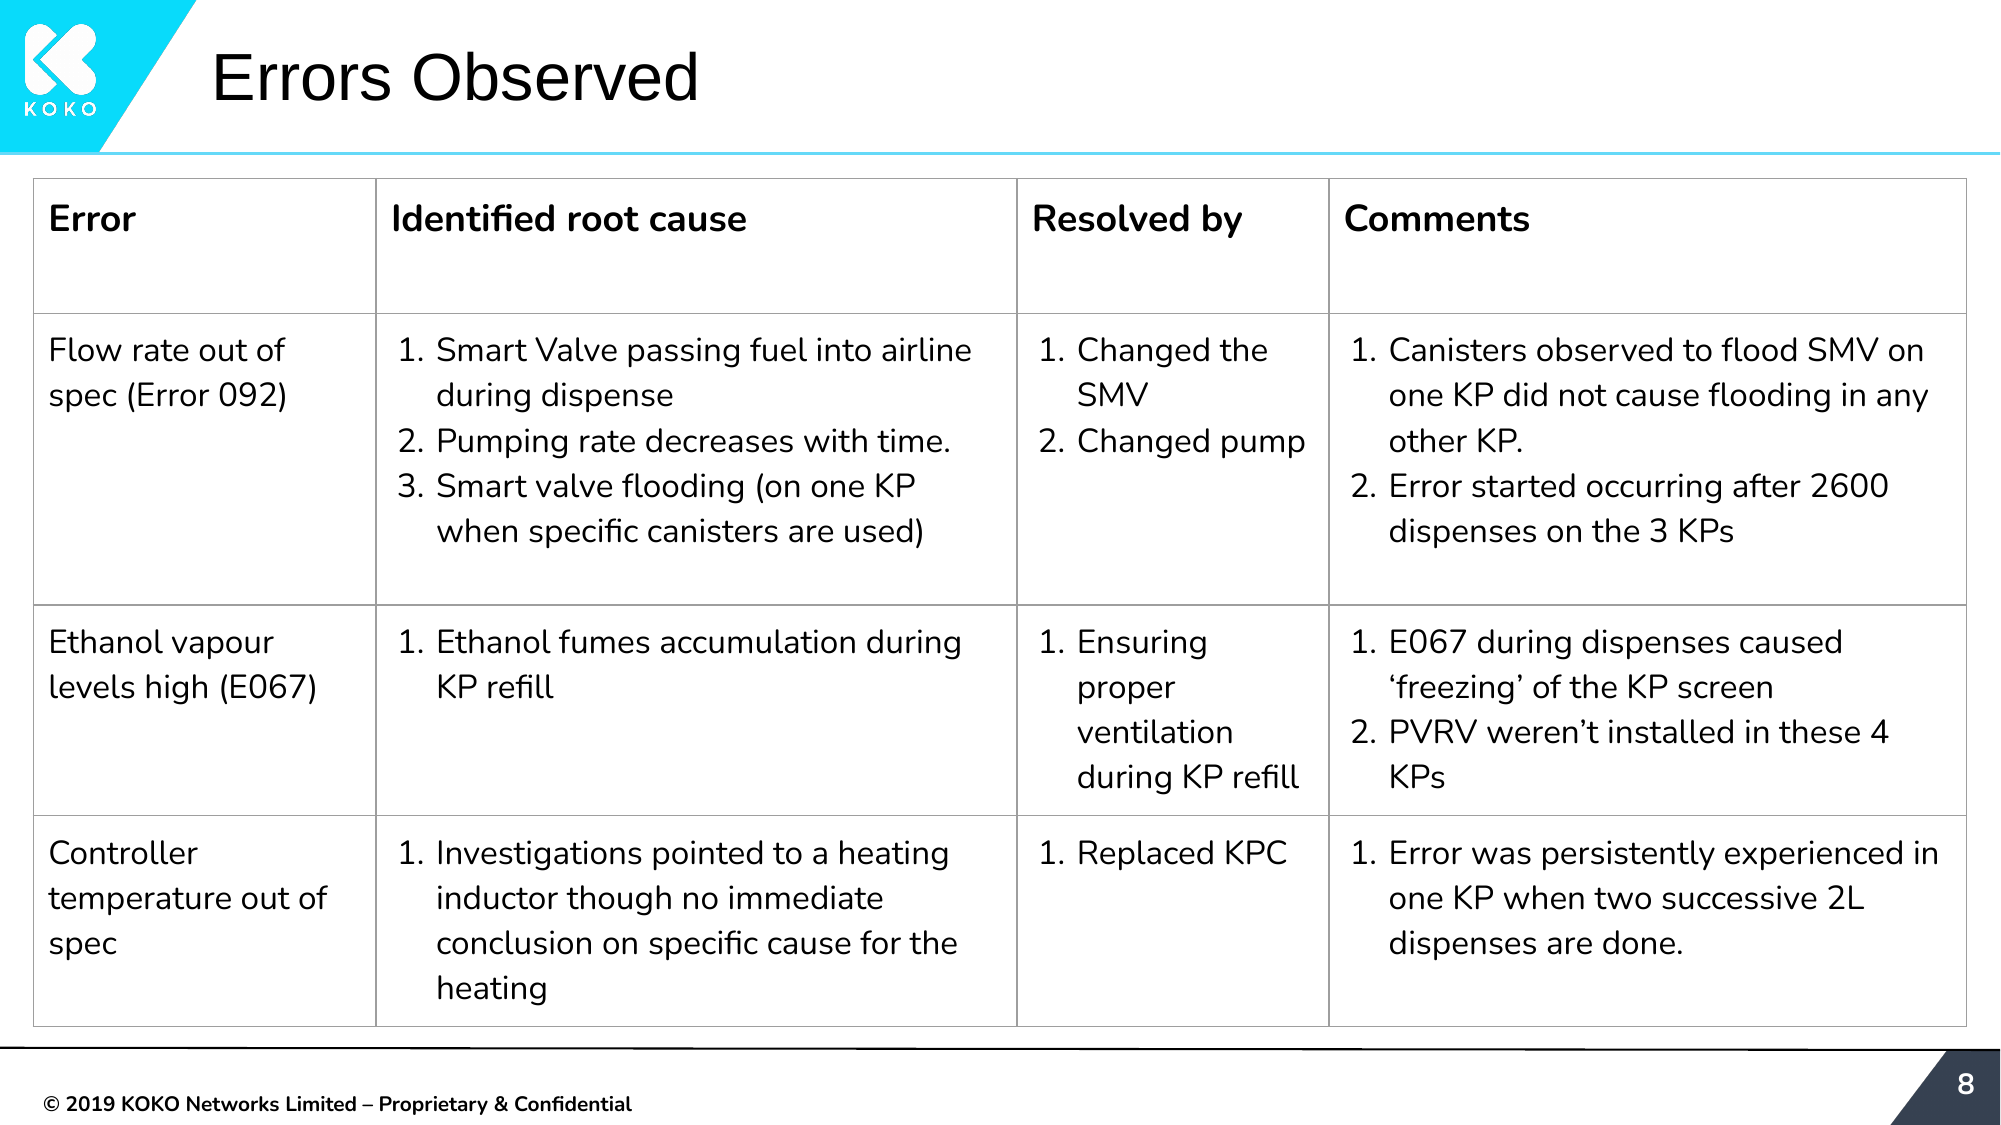

# Errors Observed
| Error | Identified root cause | Resolved by | Comments |
| --- | --- | --- | --- |
| Flow rate out of spec (Error 092) | Smart Valve passing fuel into airline during dispense Pumping rate decreases with time. Smart valve flooding (on one KP when specific canisters are used) | Changed the SMV Changed pump | Canisters observed to flood SMV on one KP did not cause flooding in any other KP. Error started occurring after 2600 dispenses on the 3 KPs |
| Ethanol vapour levels high (E067) | Ethanol fumes accumulation during KP refill | Ensuring proper ventilation during KP refill | E067 during dispenses caused ‘freezing’ of the KP screen PVRV weren’t installed in these 4 KPs |
| Controller temperature out of spec | Investigations pointed to a heating inductor though no immediate conclusion on specific cause for the heating | Replaced KPC | Error was persistently experienced in one KP when two successive 2L dispenses are done. |
8